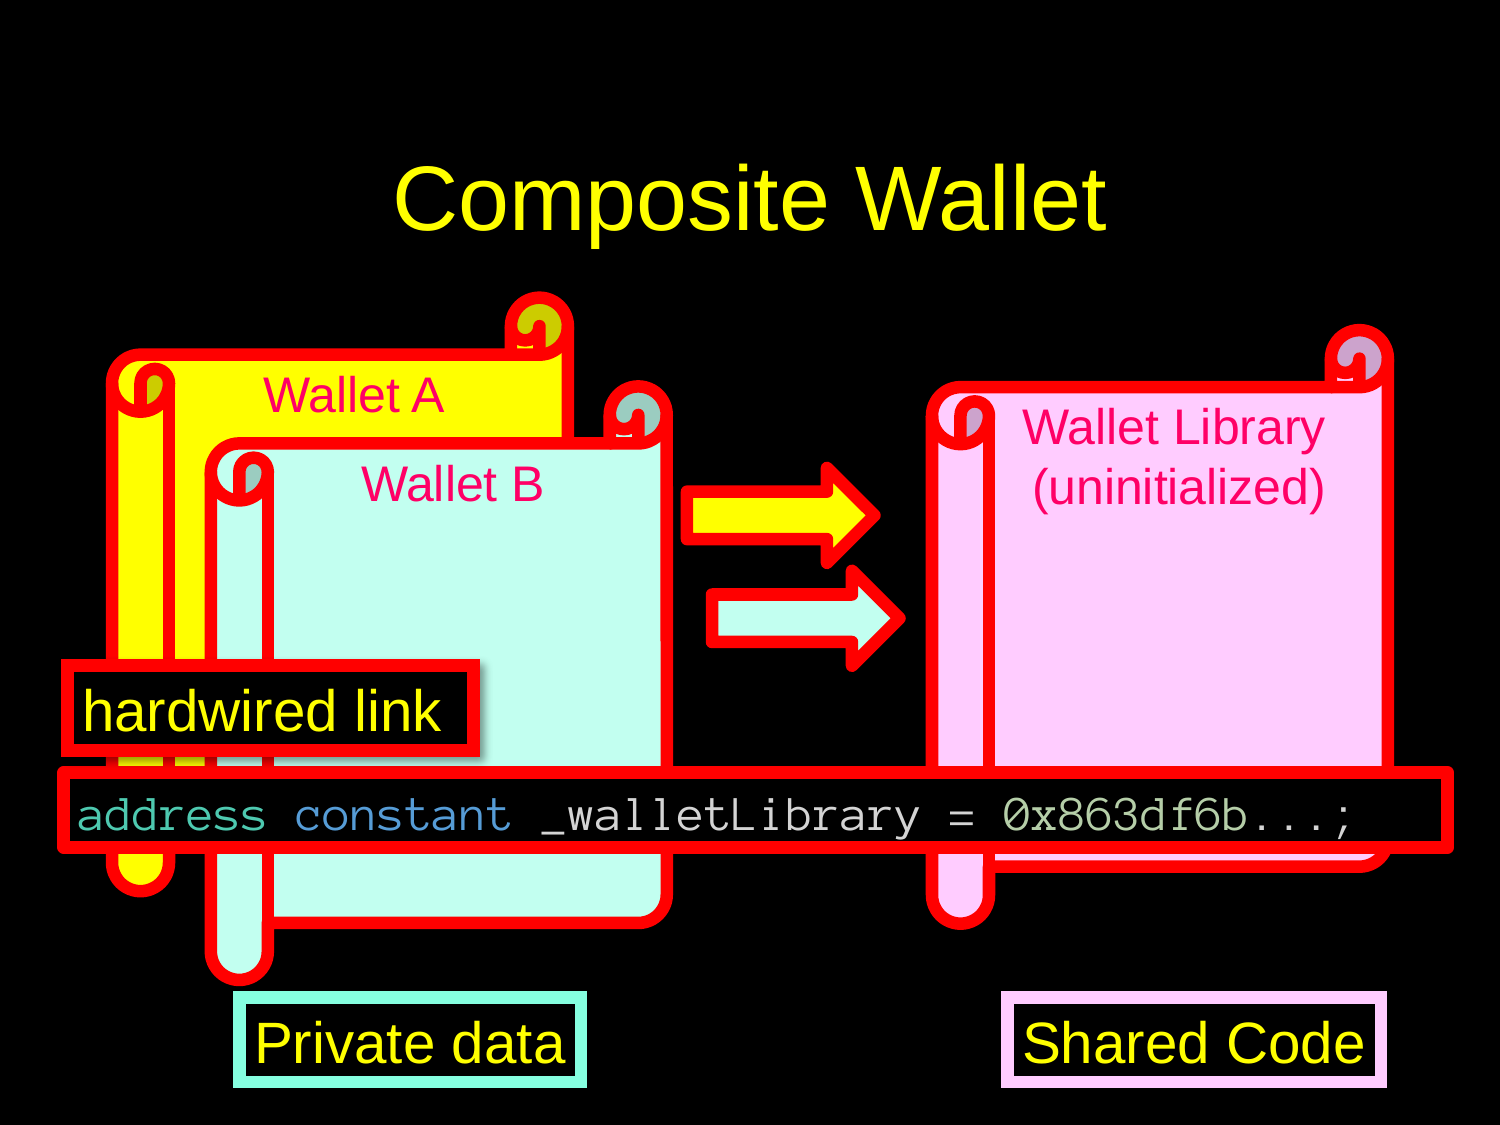

# Composite Wallet
Wallet A
Wallet Library
(uninitialized)

Wallet B

hardwired link
address constant _walletLibrary = 0x863df6b...;
Private data
Shared Code
67